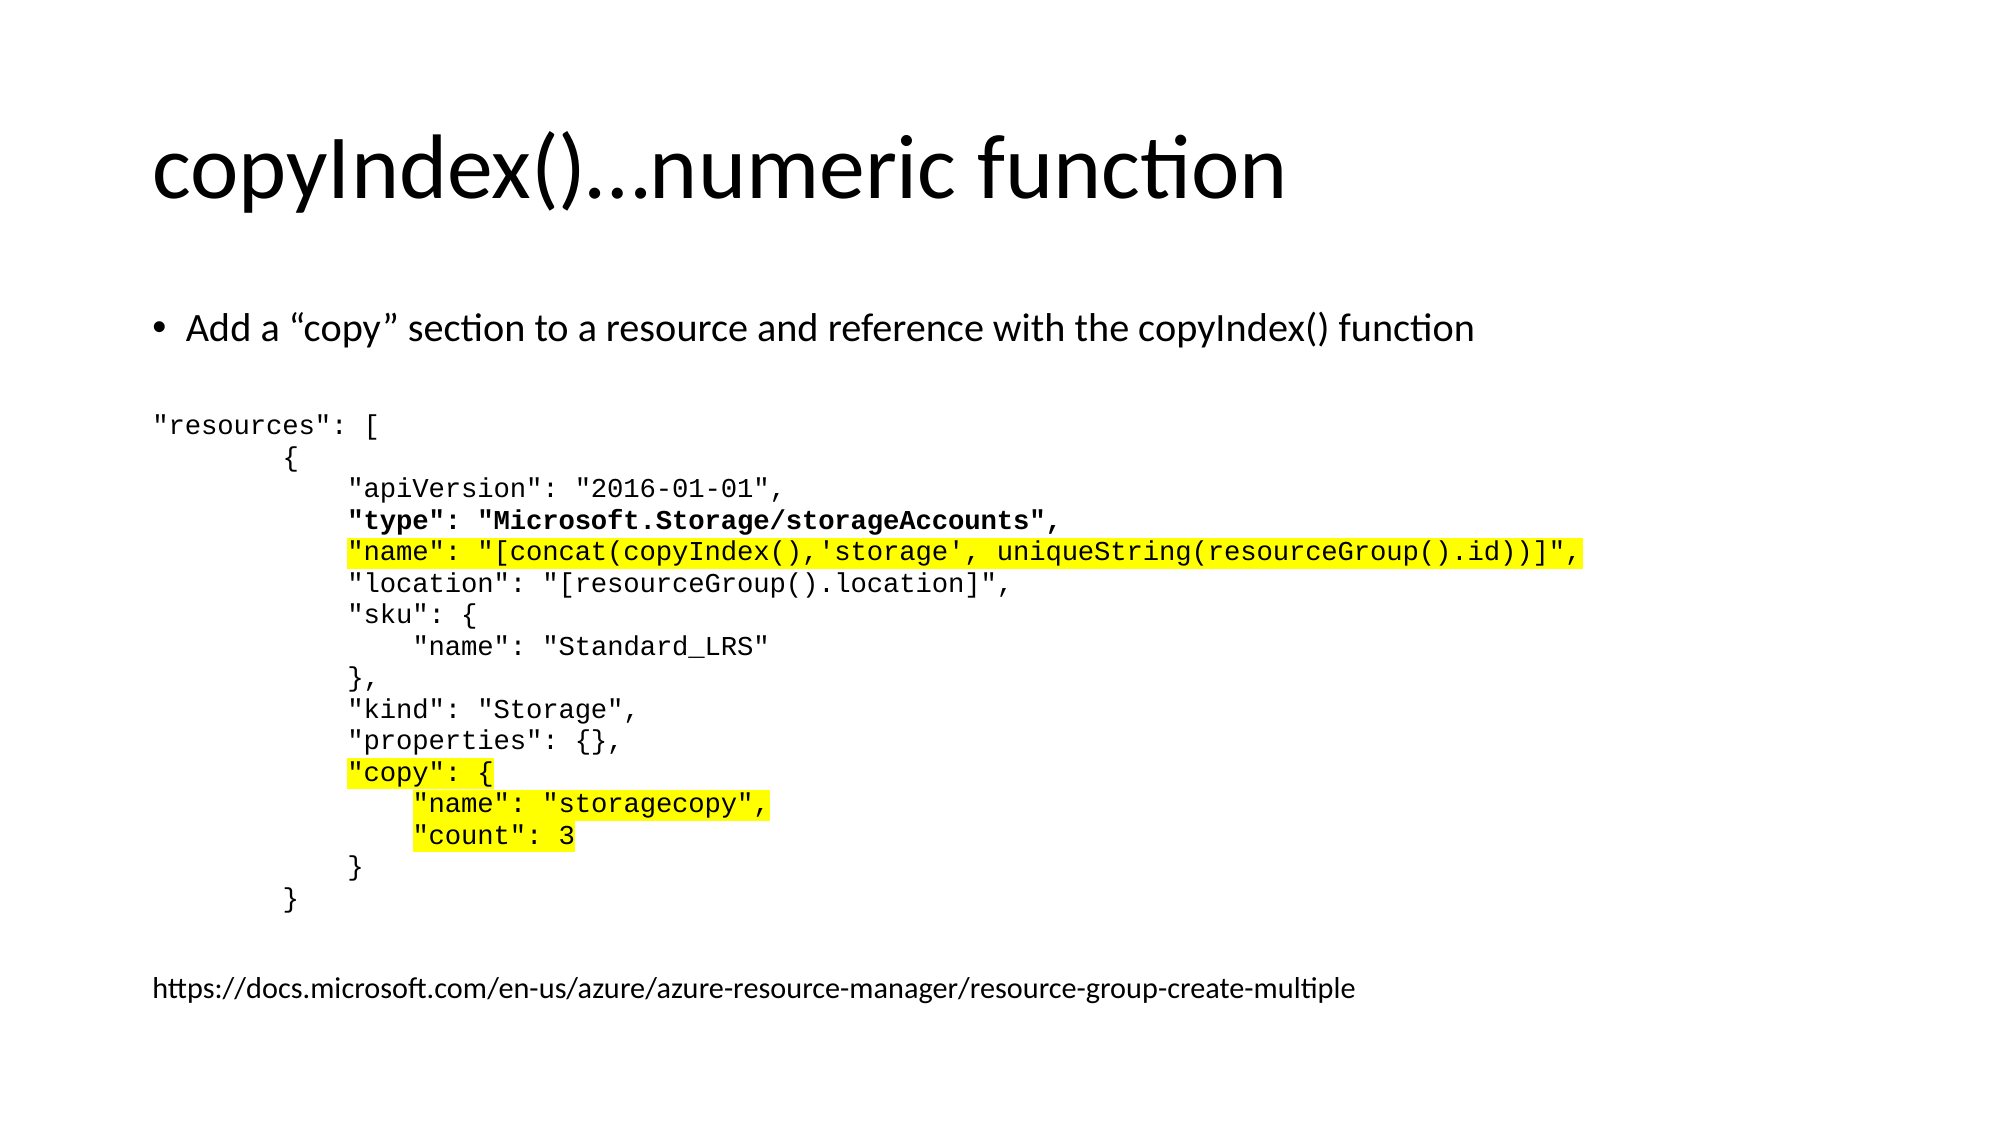

# copyIndex()…numeric function
Add a “copy” section to a resource and reference with the copyIndex() function

"resources": [
        {
            "apiVersion": "2016-01-01",
            "type": "Microsoft.Storage/storageAccounts",
            "name": "[concat(copyIndex(),'storage', uniqueString(resourceGroup().id))]",
            "location": "[resourceGroup().location]",
            "sku": {
                "name": "Standard_LRS"
            },
            "kind": "Storage",
            "properties": {},
            "copy": {
                "name": "storagecopy",
                "count": 3
            }
        }

https://docs.microsoft.com/en-us/azure/azure-resource-manager/resource-group-create-multiple